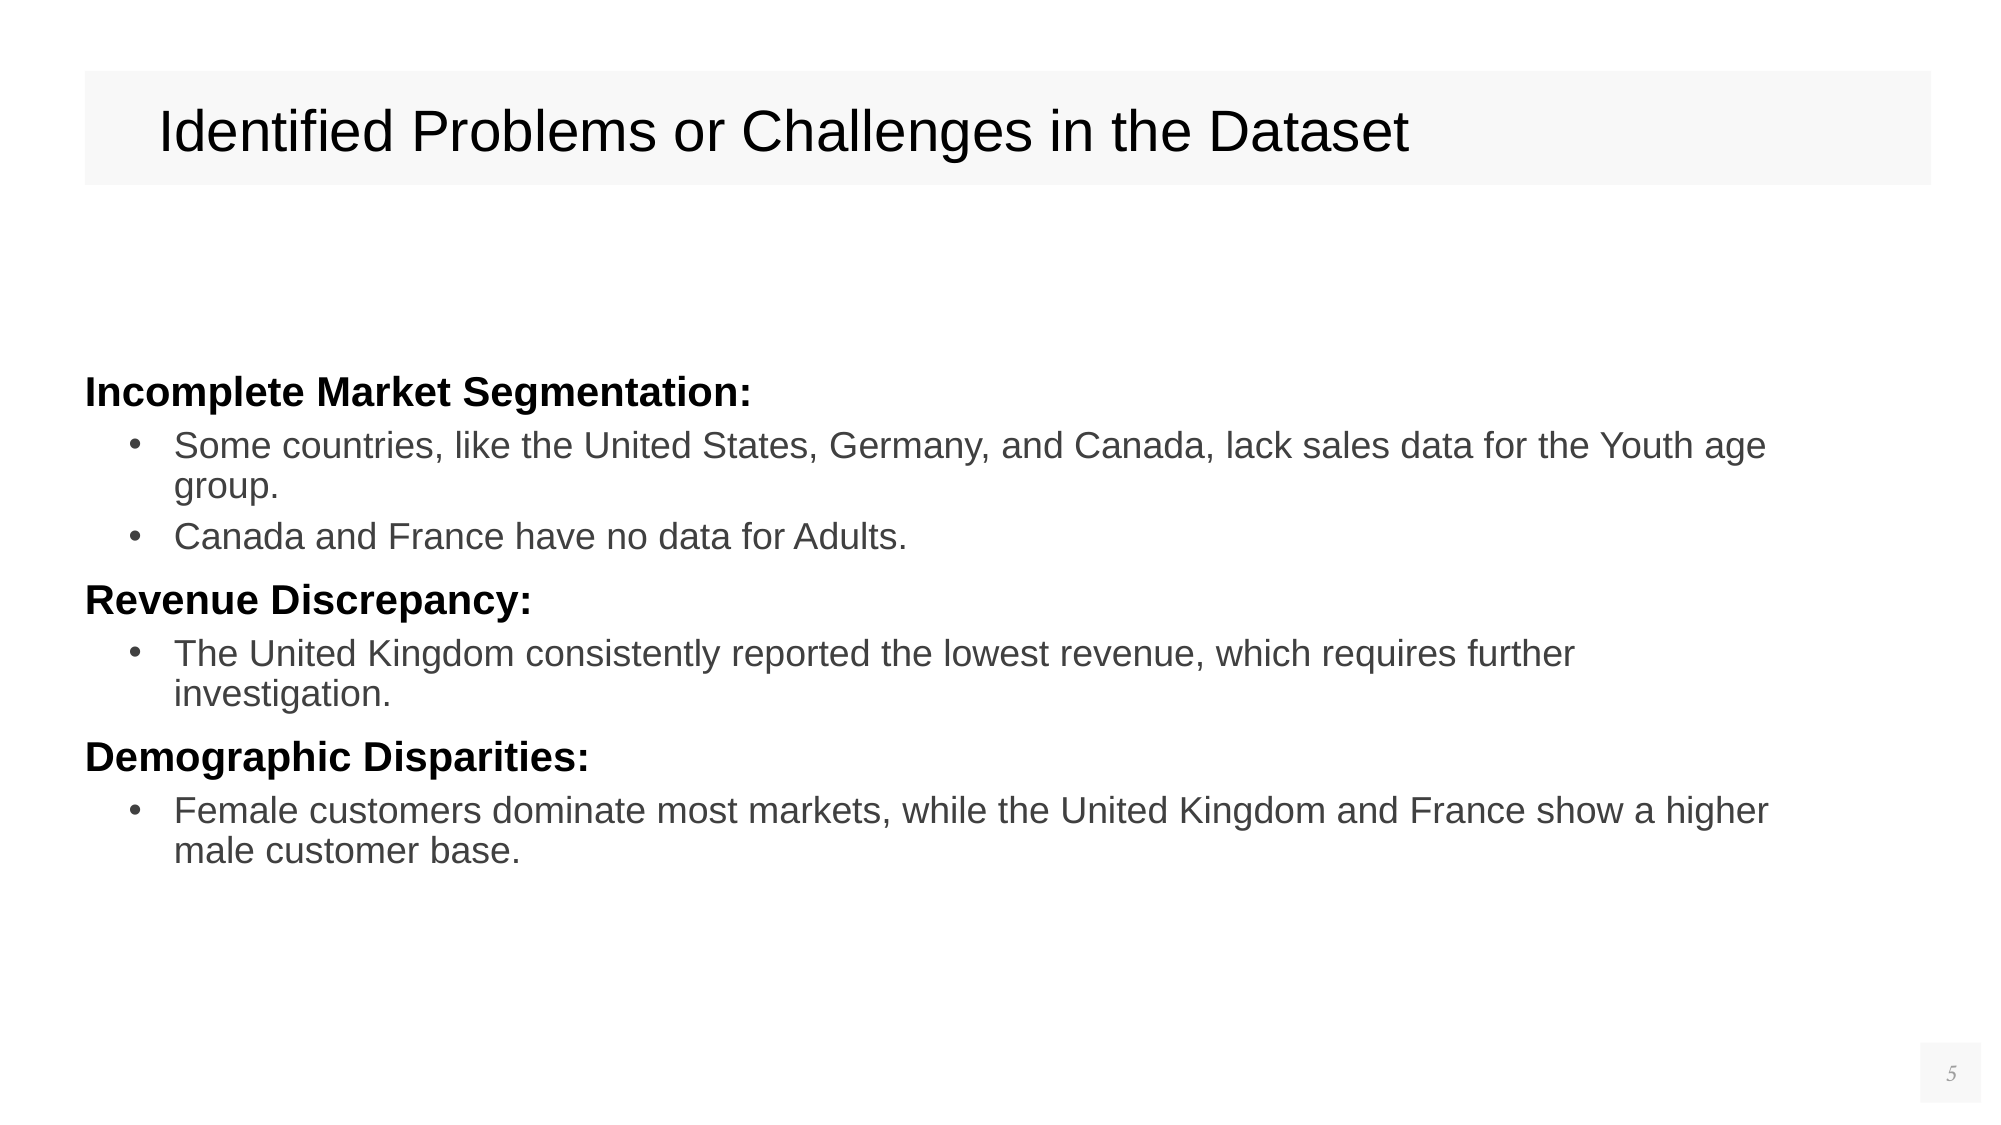

# Identified Problems or Challenges in the Dataset
Incomplete Market Segmentation:
Some countries, like the United States, Germany, and Canada, lack sales data for the Youth age group.
Canada and France have no data for Adults.
Revenue Discrepancy:
The United Kingdom consistently reported the lowest revenue, which requires further investigation.
Demographic Disparities:
Female customers dominate most markets, while the United Kingdom and France show a higher male customer base.

5